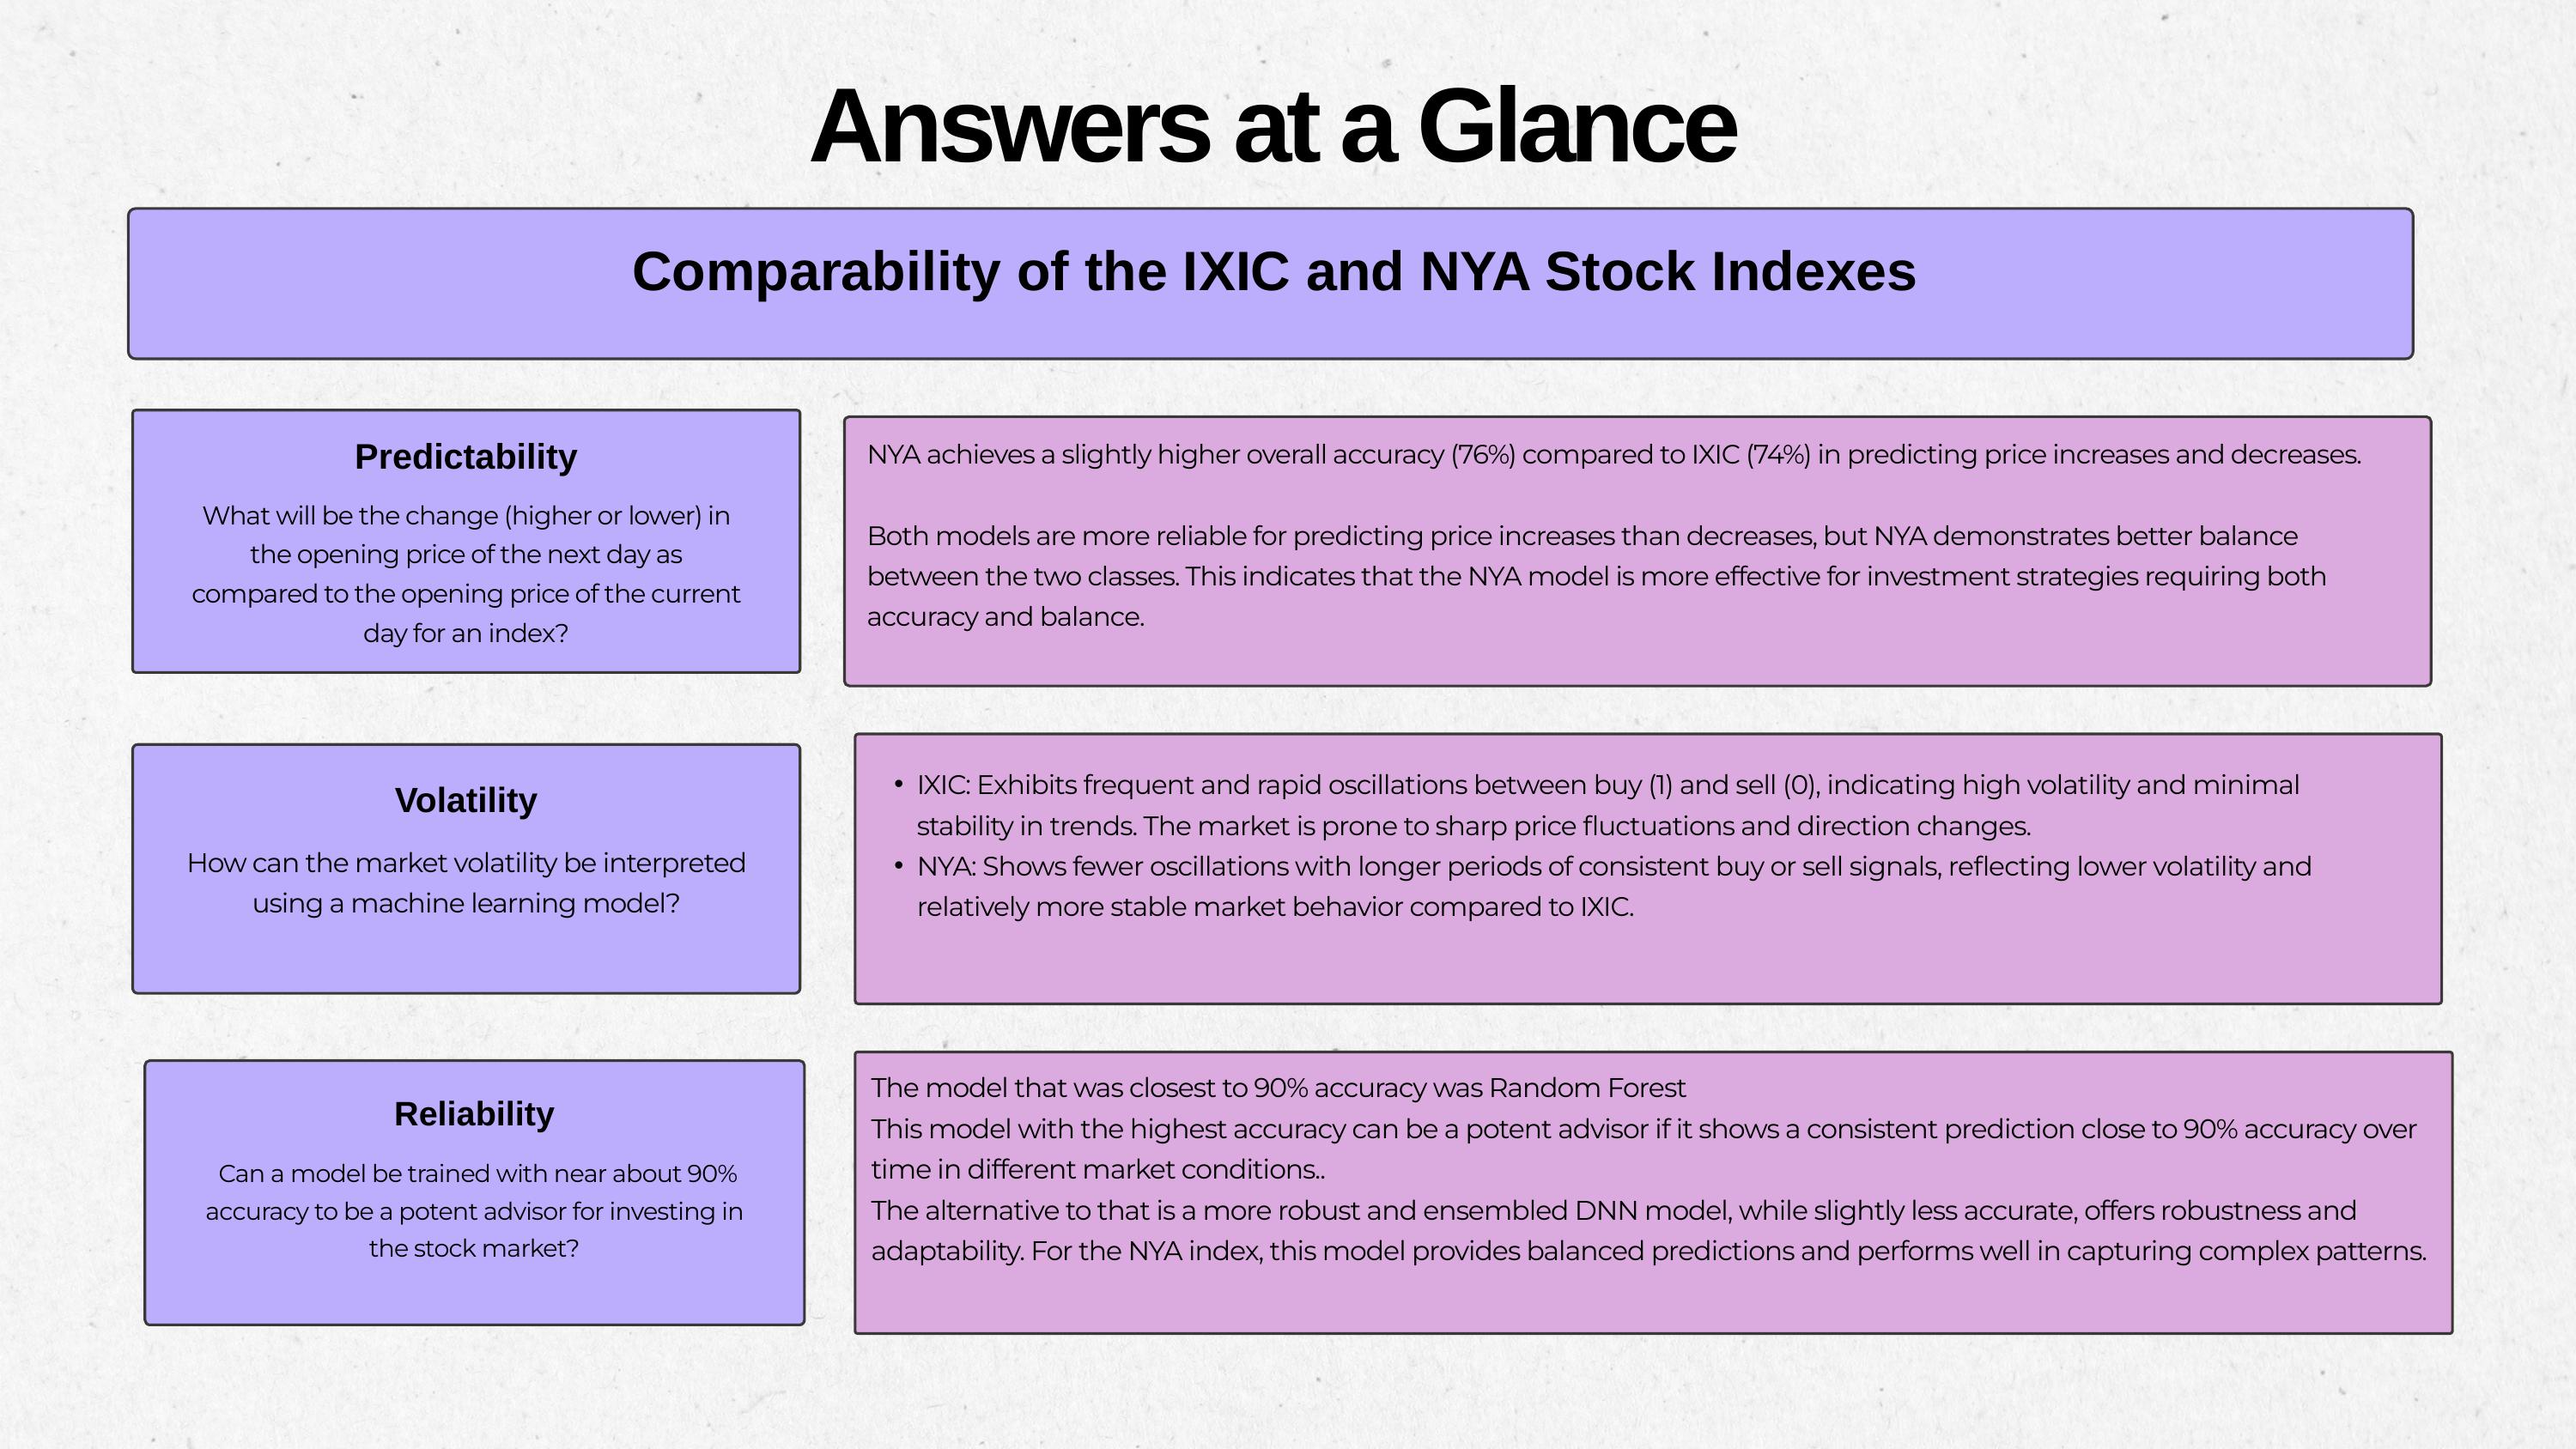

Answers at a Glance

Comparability of the IXIC and NYA Stock Indexes

Predictability
What will be the change (higher or lower) in the opening price of the next day as compared to the opening price of the current day for an index?

NYA achieves a slightly higher overall accuracy (76%) compared to IXIC (74%) in predicting price increases and decreases.

Both models are more reliable for predicting price increases than decreases, but NYA demonstrates better balance between the two classes. This indicates that the NYA model is more effective for investment strategies requiring both accuracy and balance.

Volatility
How can the market volatility be interpreted using a machine learning model?
IXIC: Exhibits frequent and rapid oscillations between buy (1) and sell (0), indicating high volatility and minimal stability in trends. The market is prone to sharp price fluctuations and direction changes.
NYA: Shows fewer oscillations with longer periods of consistent buy or sell signals, reflecting lower volatility and relatively more stable market behavior compared to IXIC.

Reliability
 Can a model be trained with near about 90% accuracy to be a potent advisor for investing in the stock market?

The model that was closest to 90% accuracy was Random Forest
This model with the highest accuracy can be a potent advisor if it shows a consistent prediction close to 90% accuracy over time in different market conditions..
The alternative to that is a more robust and ensembled DNN model, while slightly less accurate, offers robustness and adaptability. For the NYA index, this model provides balanced predictions and performs well in capturing complex patterns.